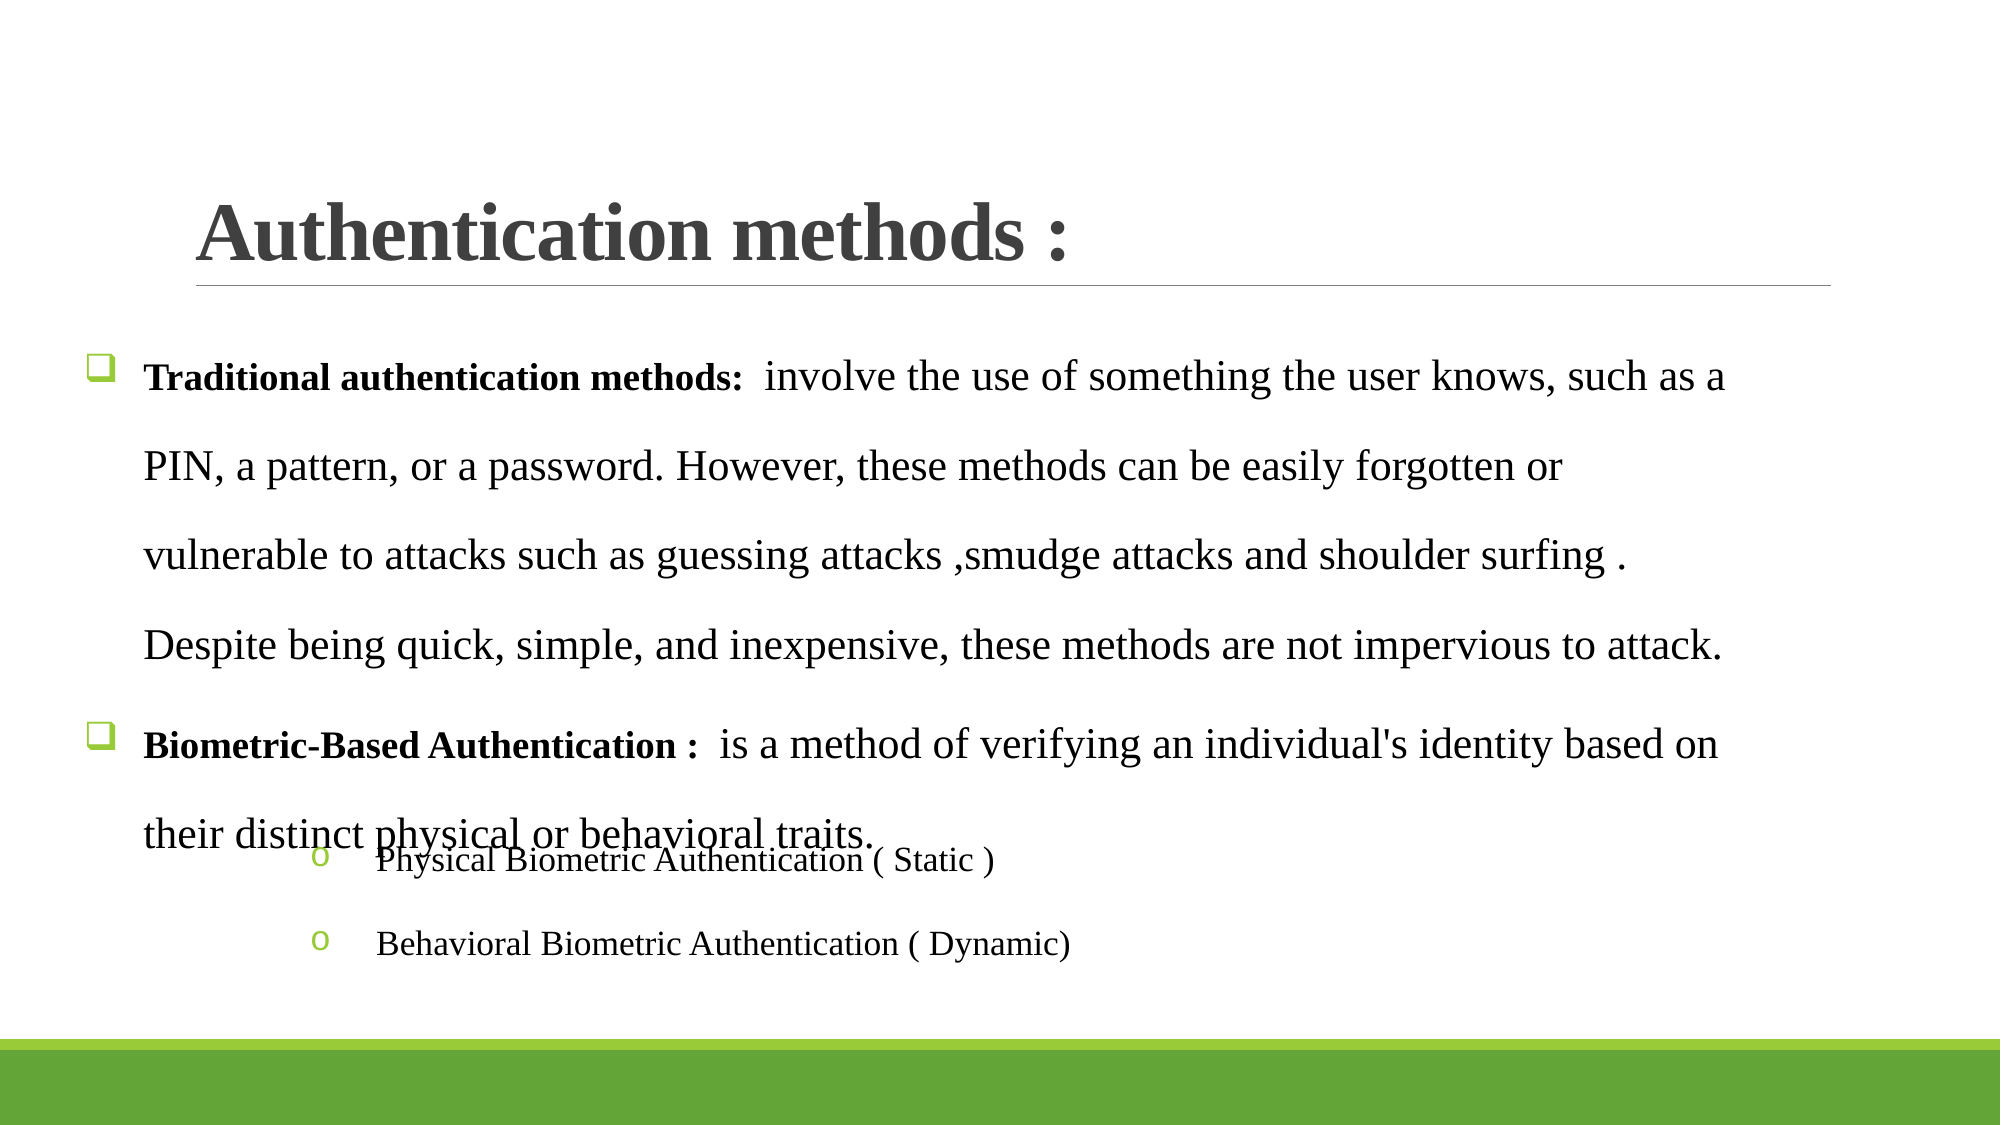

# Authentication methods :
Traditional authentication methods:  involve the use of something the user knows, such as a PIN, a pattern, or a password. However, these methods can be easily forgotten or vulnerable to attacks such as guessing attacks ,smudge attacks and shoulder surfing . Despite being quick, simple, and inexpensive, these methods are not impervious to attack.
Biometric-Based Authentication :  is a method of verifying an individual's identity based on their distinct physical or behavioral traits.

Physical Biometric Authentication ( Static )
Behavioral Biometric Authentication ( Dynamic)